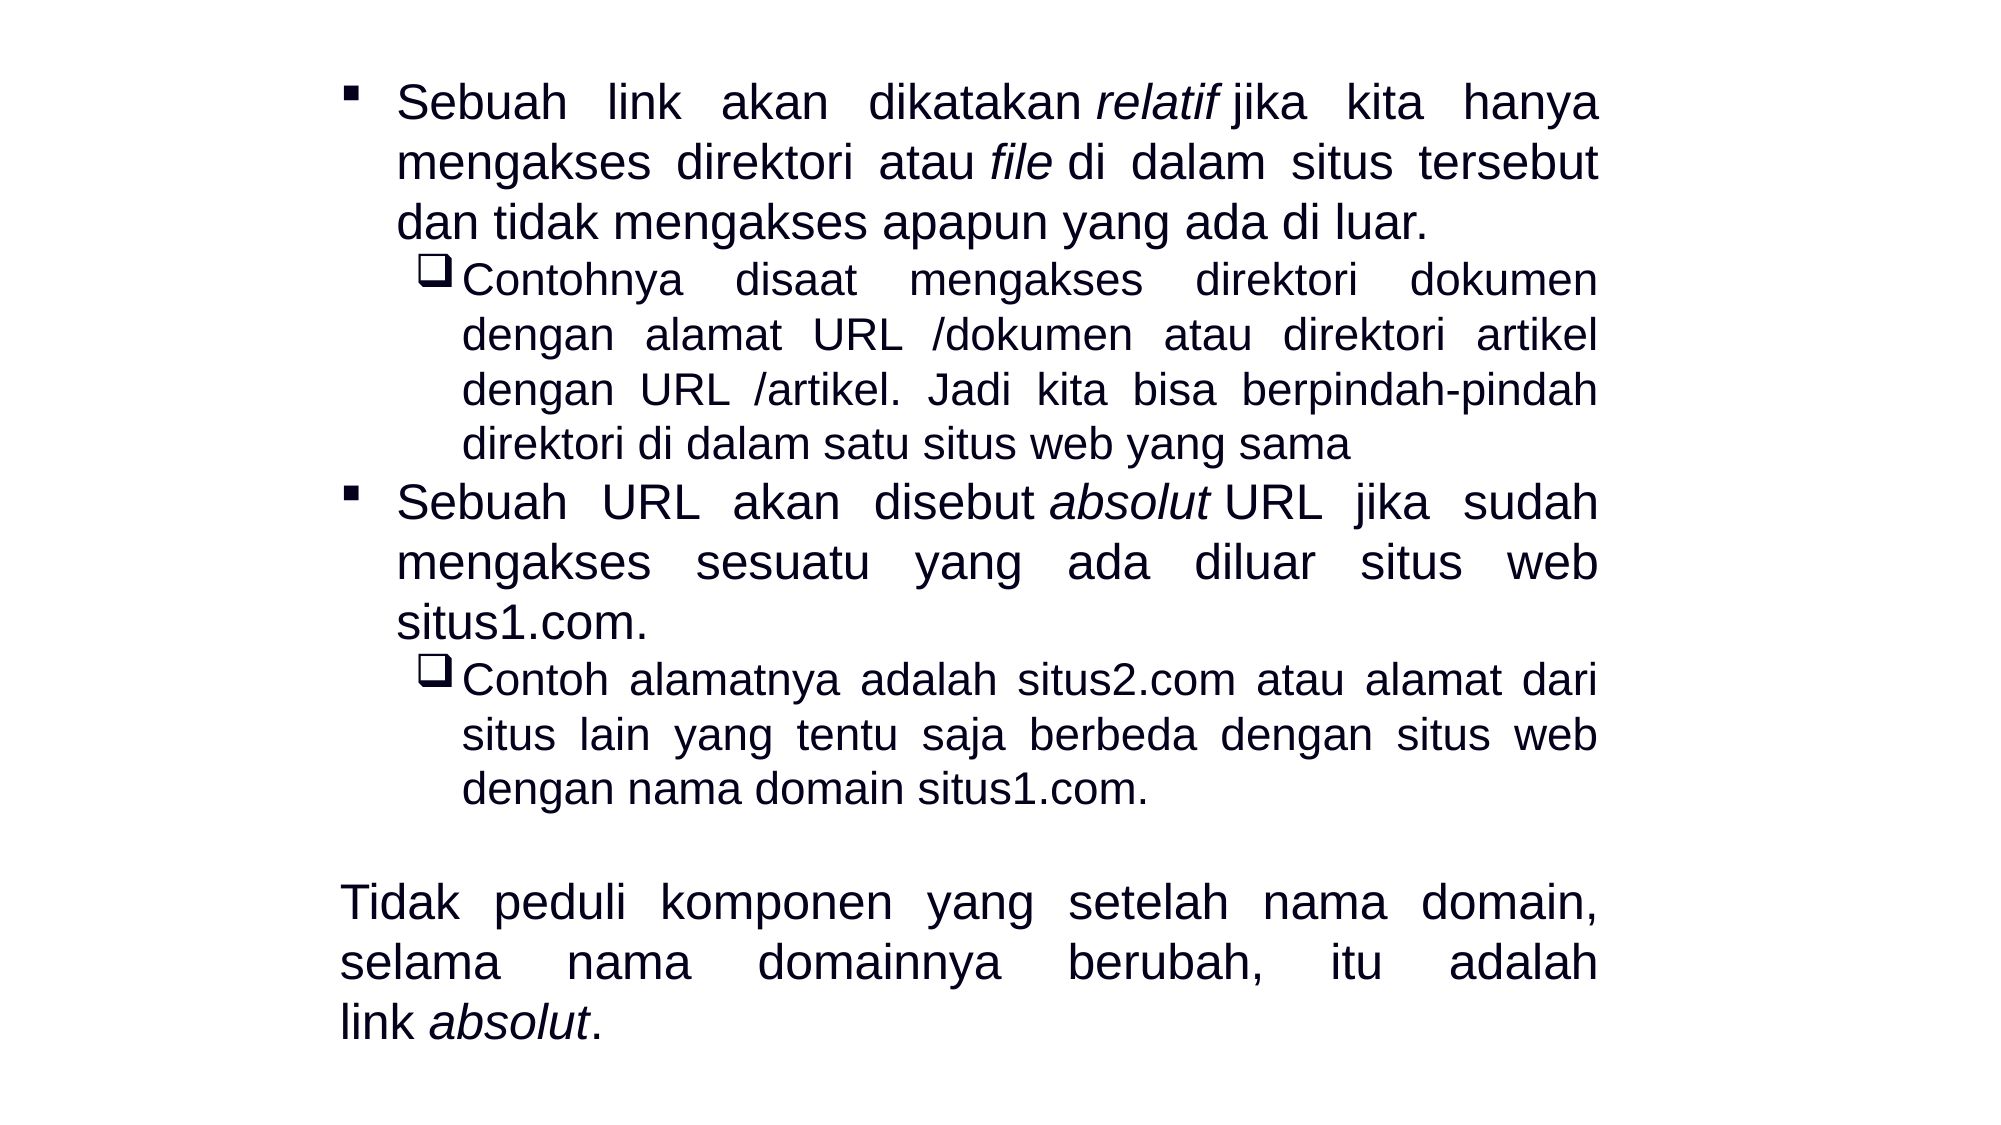

Sebuah link akan dikatakan relatif jika kita hanya mengakses direktori atau file di dalam situs tersebut dan tidak mengakses apapun yang ada di luar.
Contohnya disaat mengakses direktori dokumen dengan alamat URL /dokumen atau direktori artikel dengan URL /artikel. Jadi kita bisa berpindah-pindah direktori di dalam satu situs web yang sama
Sebuah URL akan disebut absolut URL jika sudah mengakses sesuatu yang ada diluar situs web situs1.com.
Contoh alamatnya adalah situs2.com atau alamat dari situs lain yang tentu saja berbeda dengan situs web dengan nama domain situs1.com.

Tidak peduli komponen yang setelah nama domain, selama nama domainnya berubah, itu adalah link absolut.